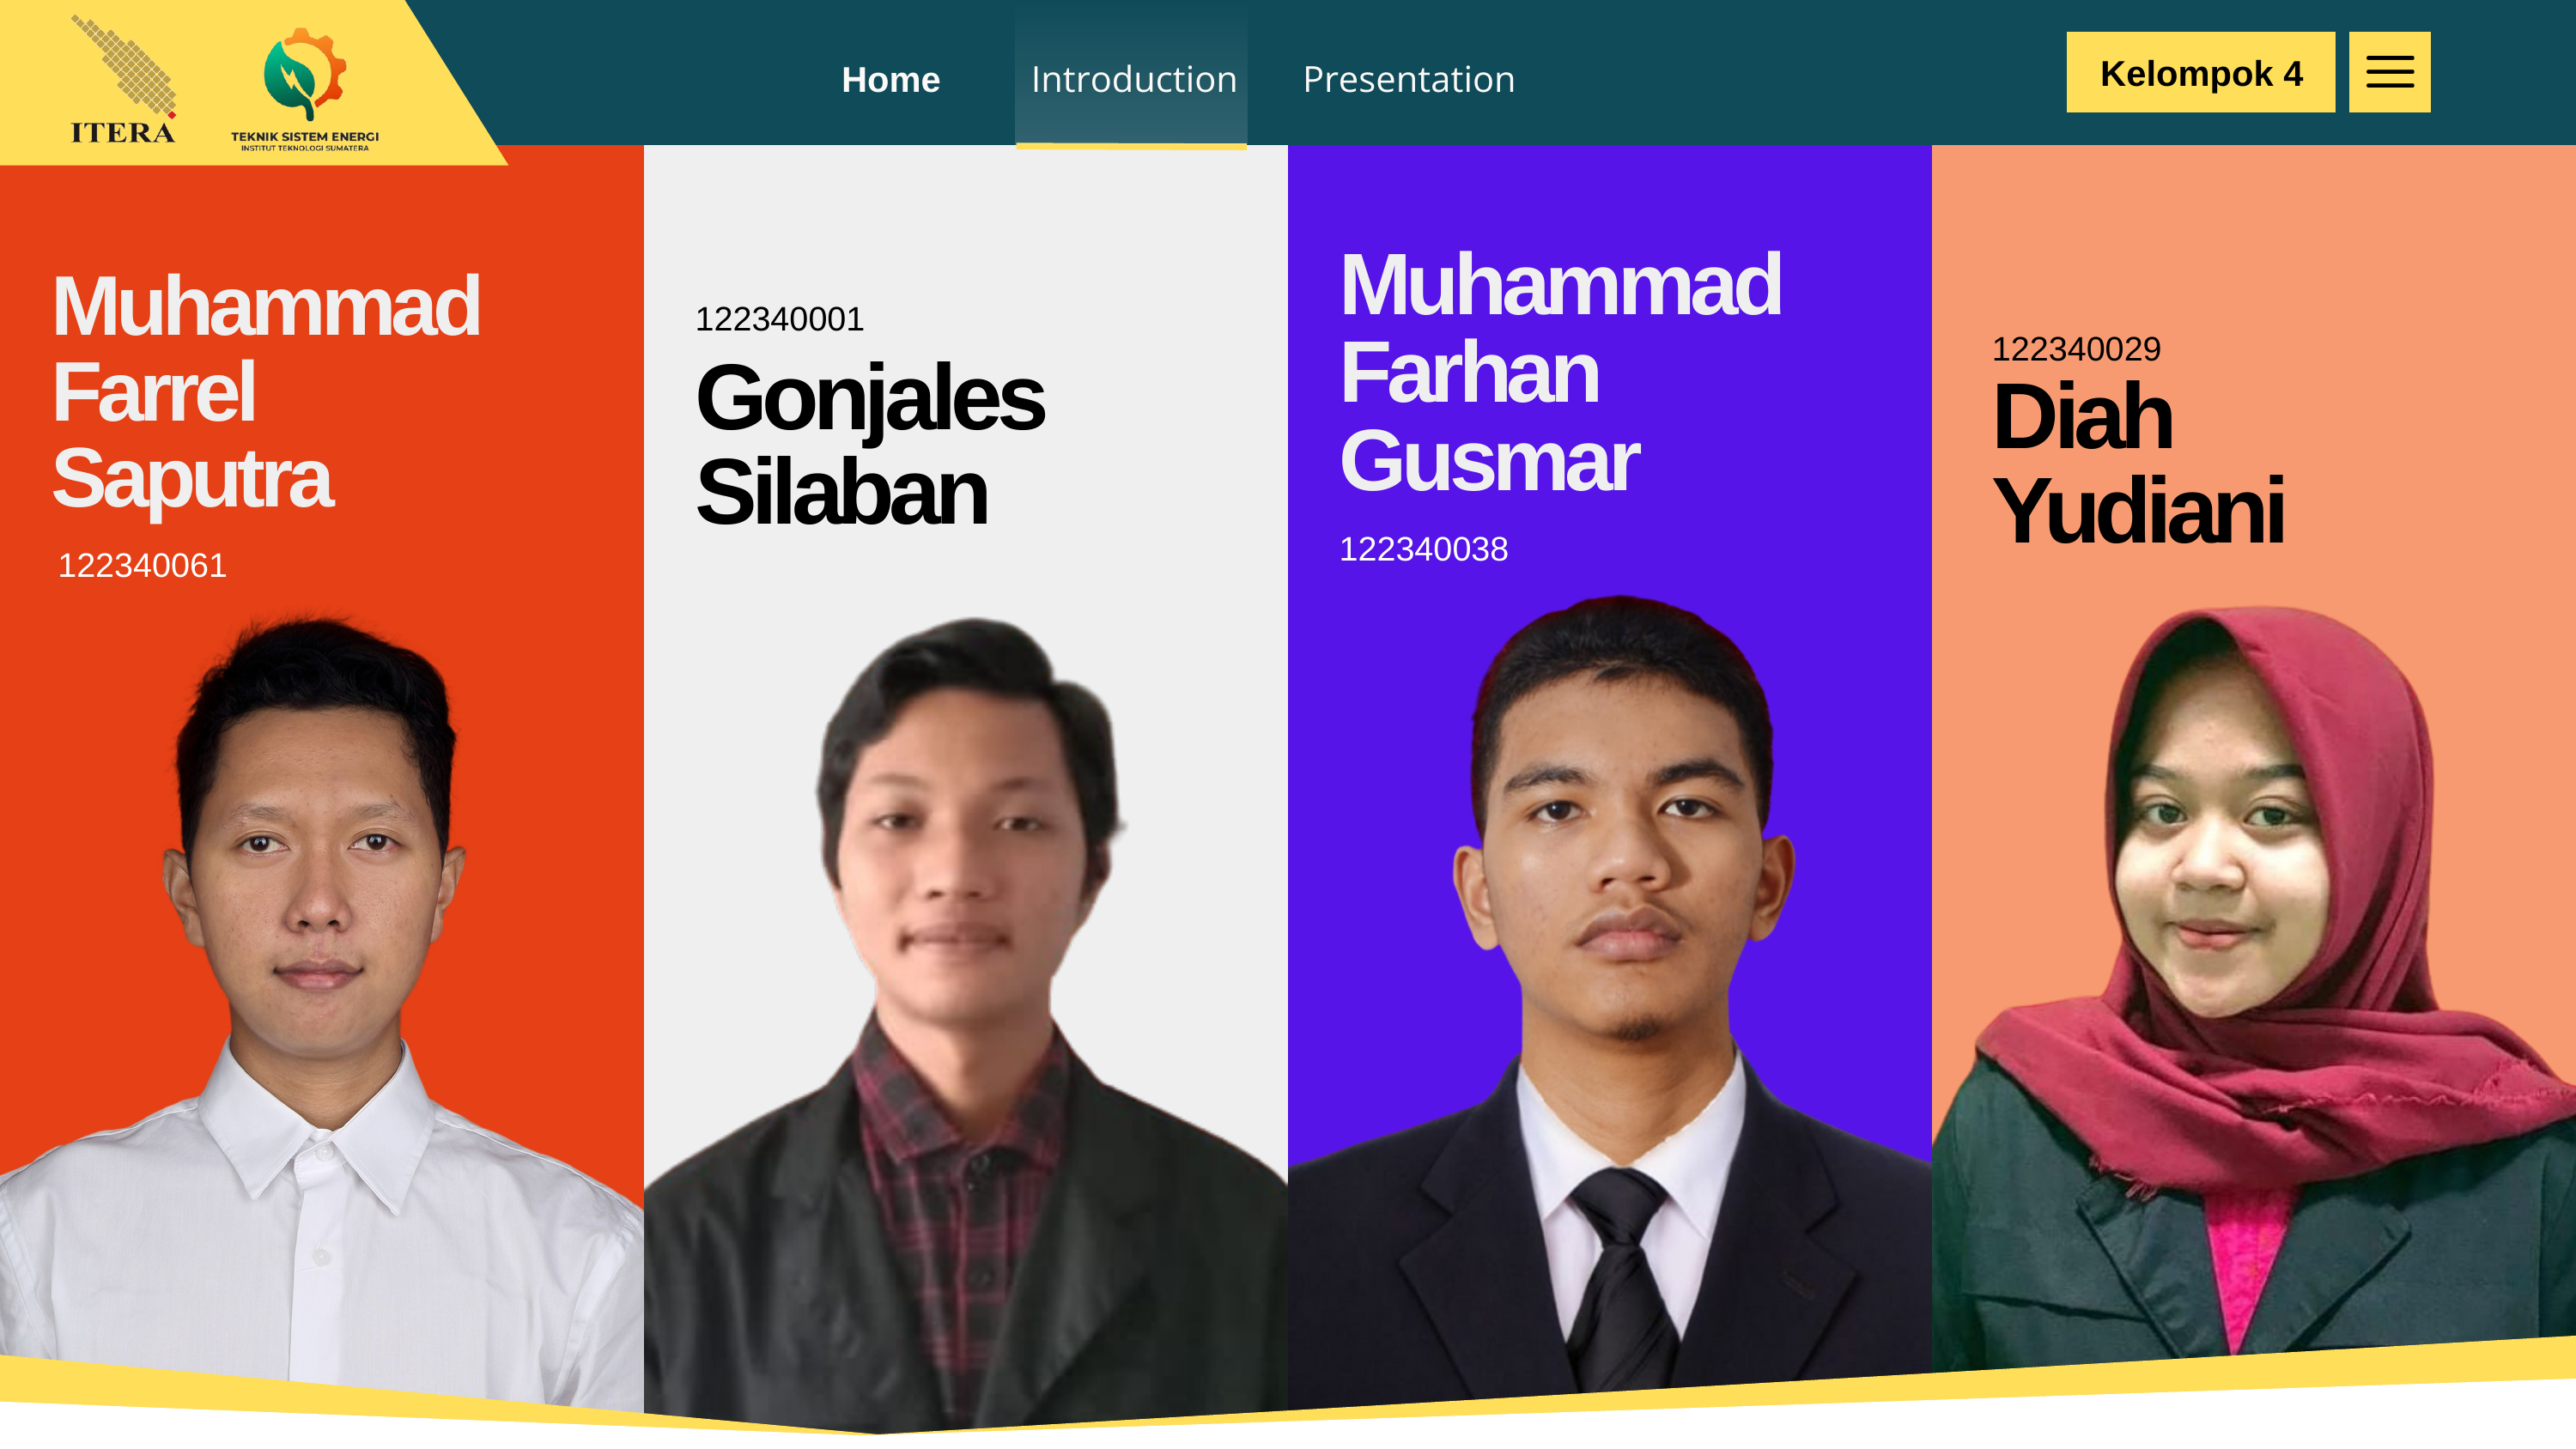

Kelompok 4

Home
Introduction
Presentation

Muhammad Farhan Gusmar
Muhammad Farrel Saputra
122340001
122340029
Gonjales Silaban
Diah
Yudiani

122340038
122340061